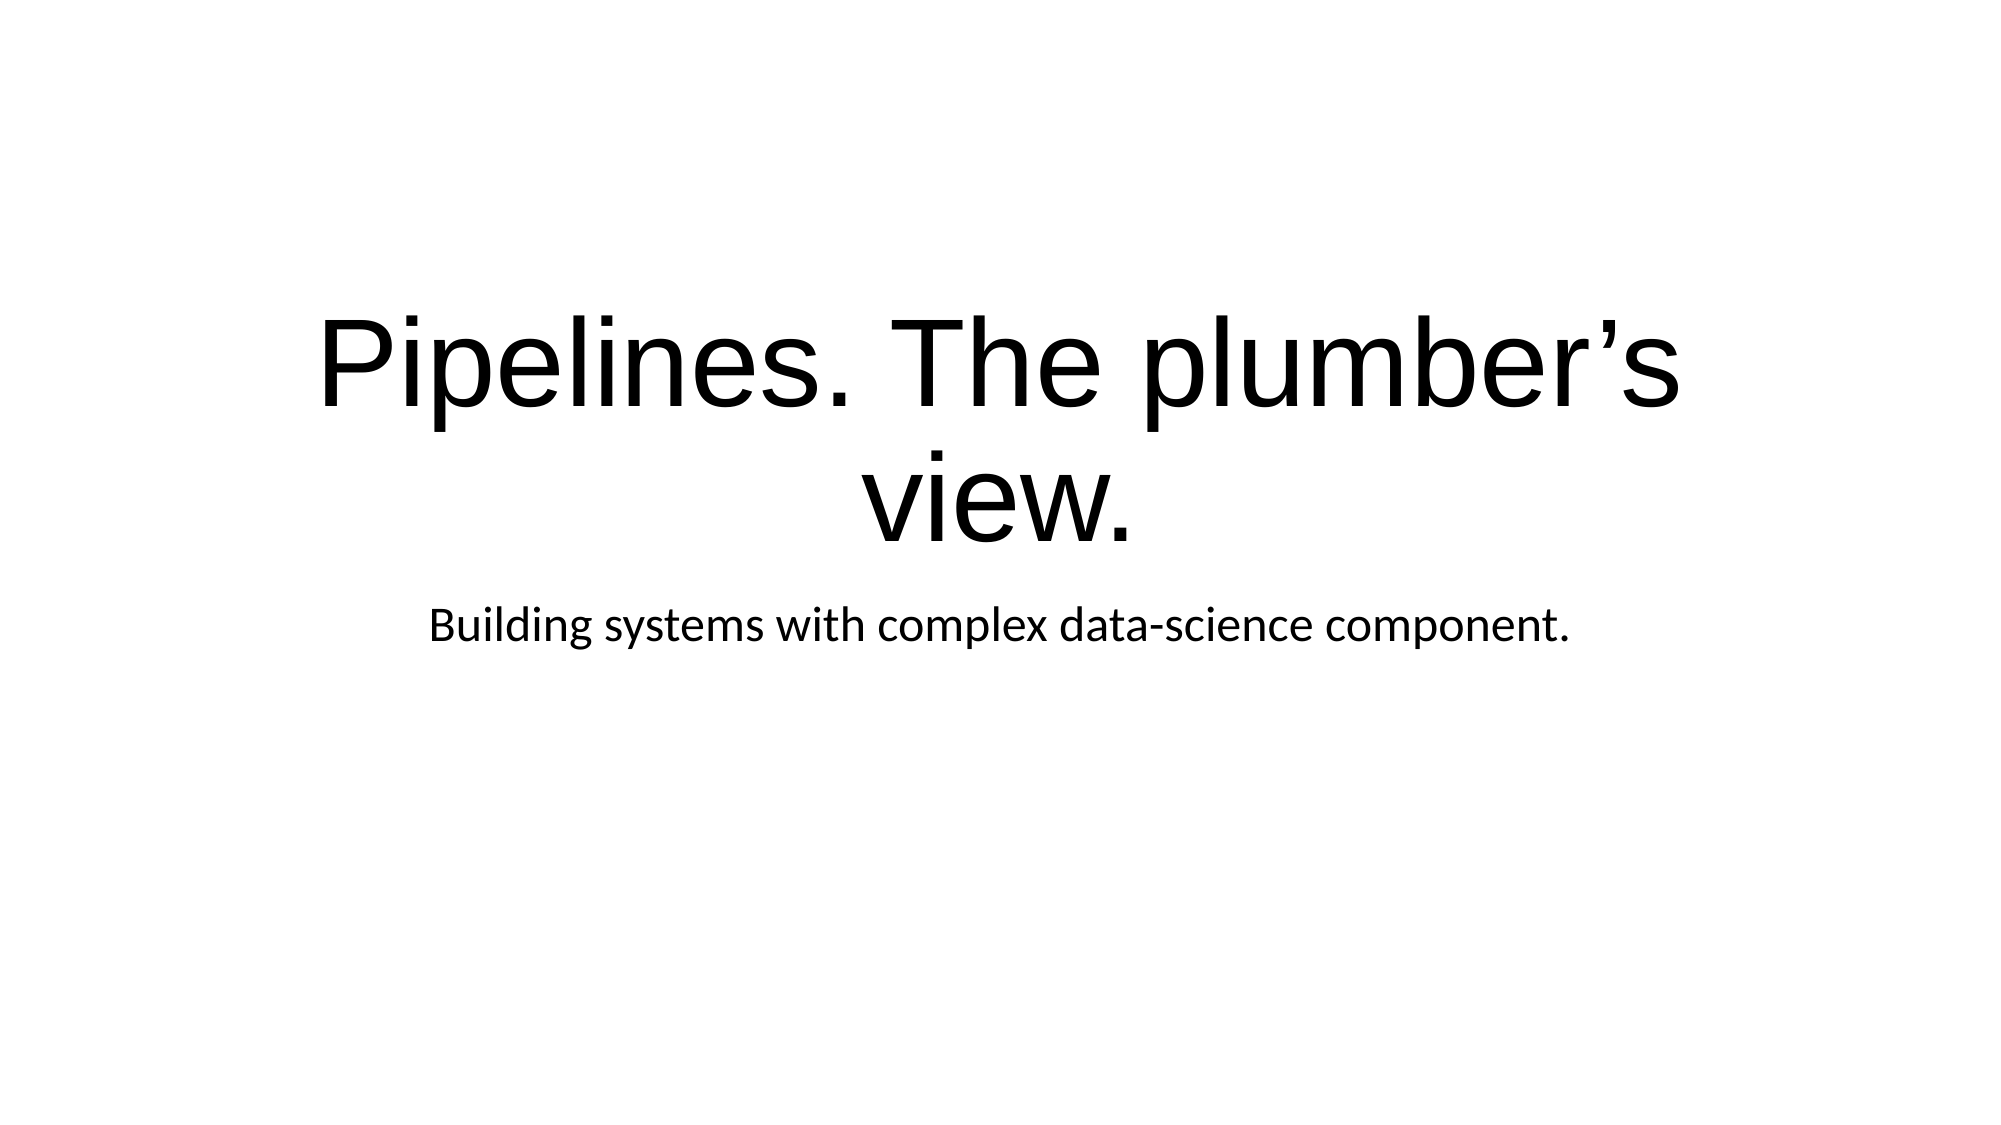

# Pipelines. The plumber’s view.
Building systems with complex data-science component.